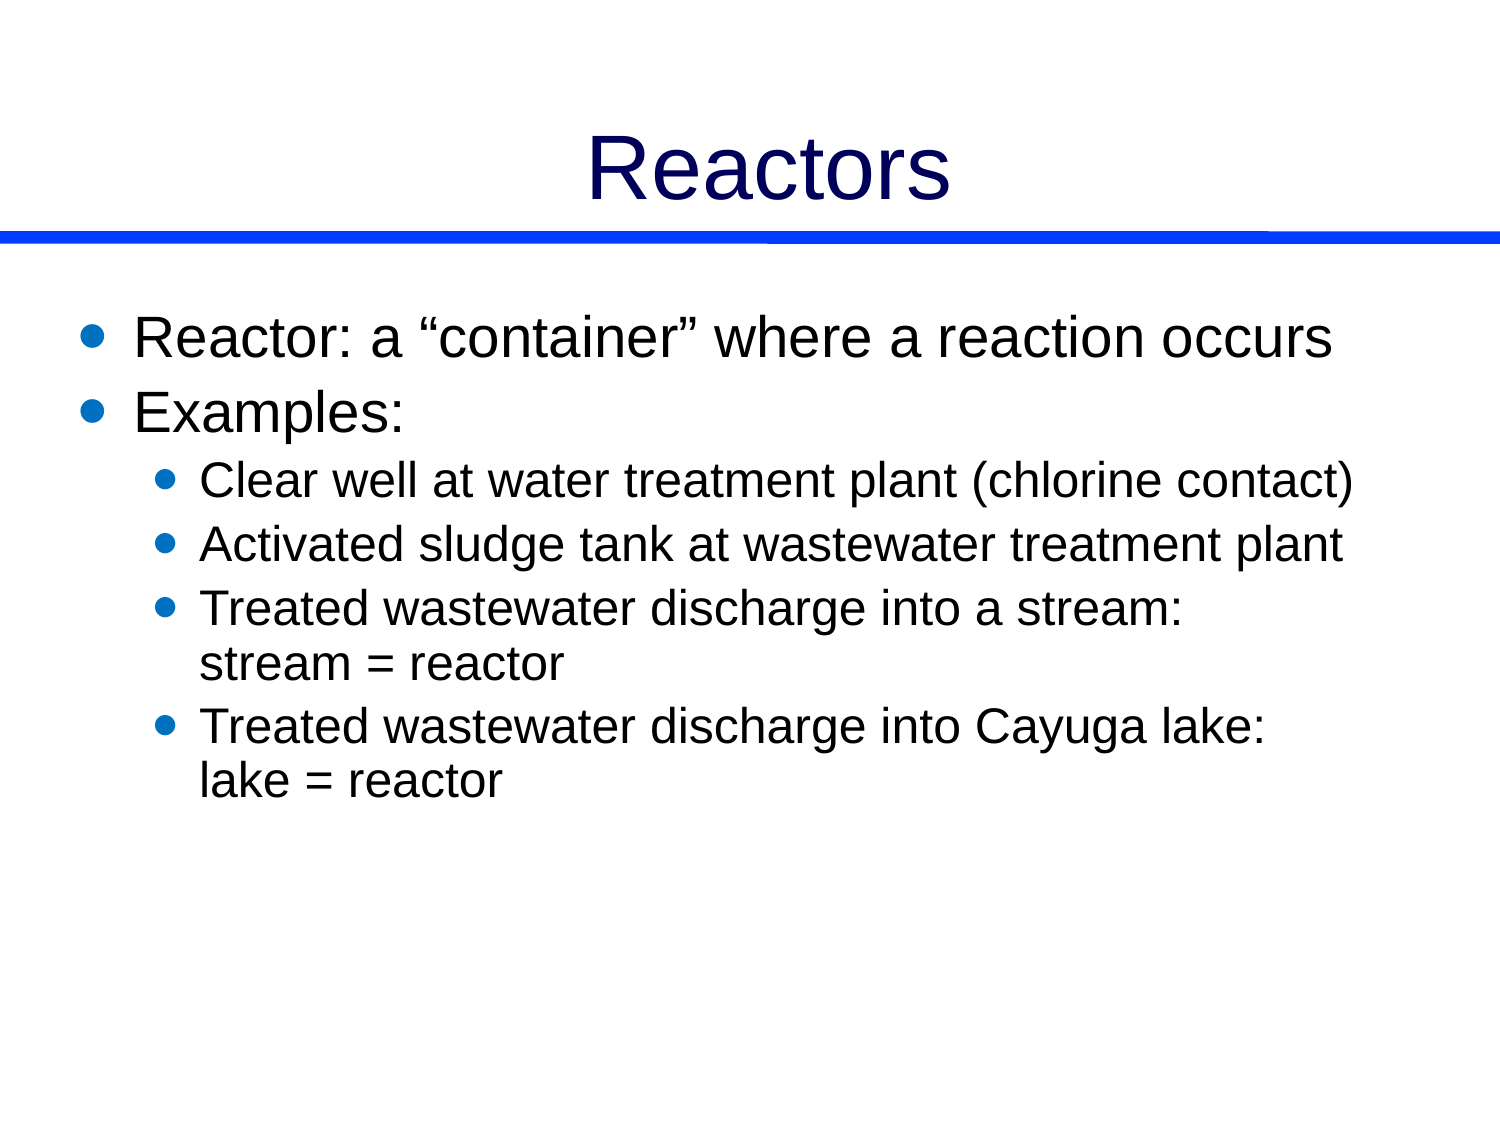

# Reactors
Reactor: a “container” where a reaction occurs
Examples:
Clear well at water treatment plant (chlorine contact)
Activated sludge tank at wastewater treatment plant
Treated wastewater discharge into a stream:
stream = reactor
Treated wastewater discharge into Cayuga lake:
lake = reactor